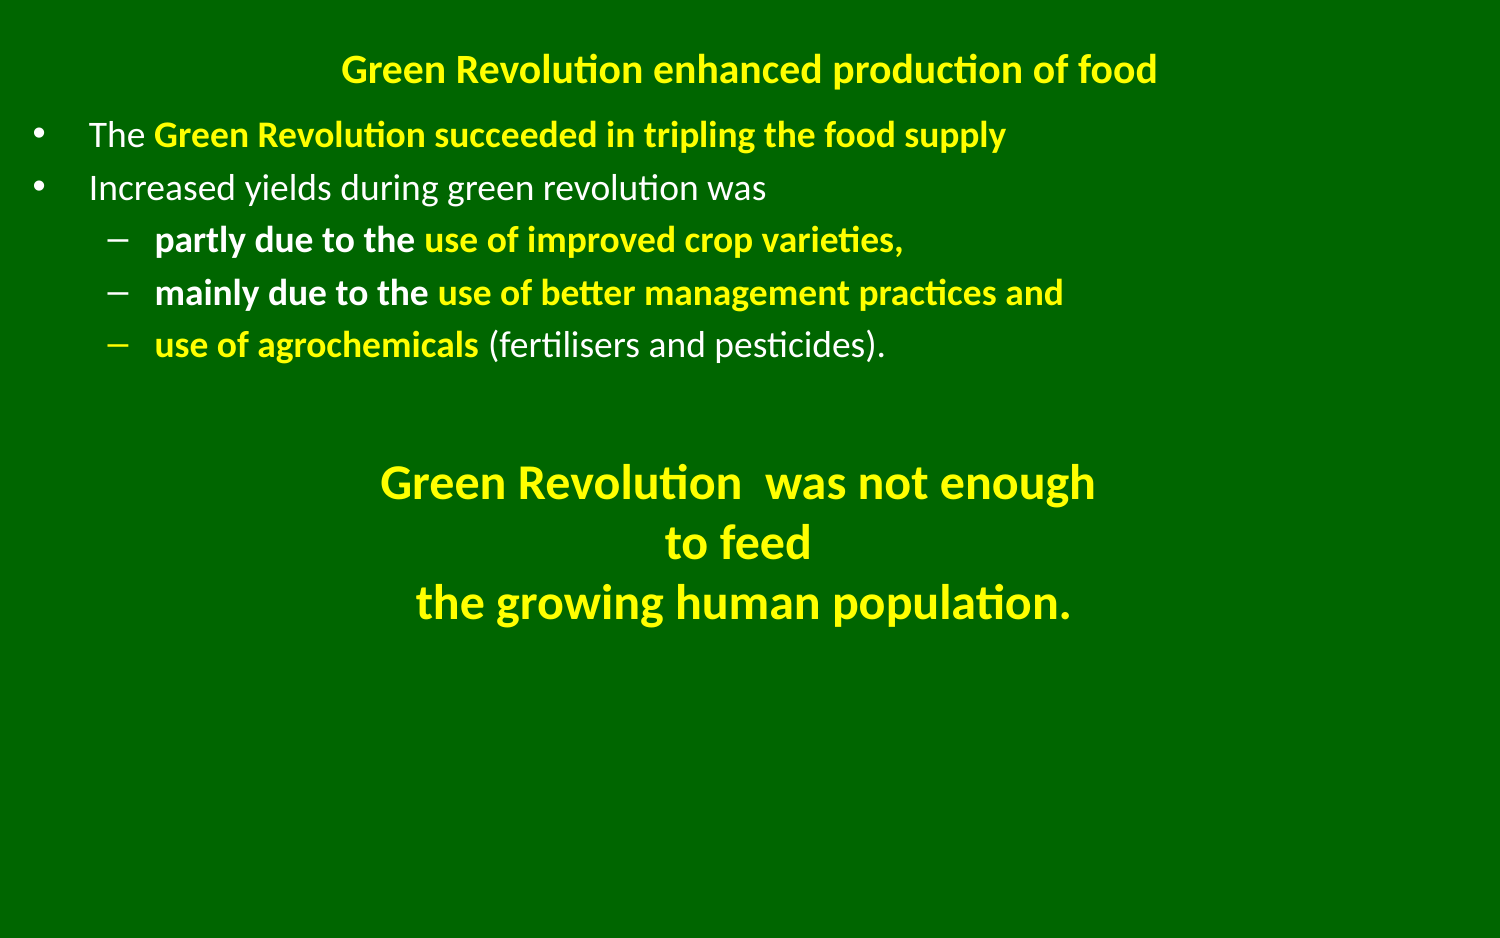

# Green Revolution enhanced production of food
The Green Revolution succeeded in tripling the food supply
Increased yields during green revolution was
partly due to the use of improved crop varieties,
mainly due to the use of better management practices and
use of agrochemicals (fertilisers and pesticides).
Green Revolution  was not enough
to feed
the growing human population.